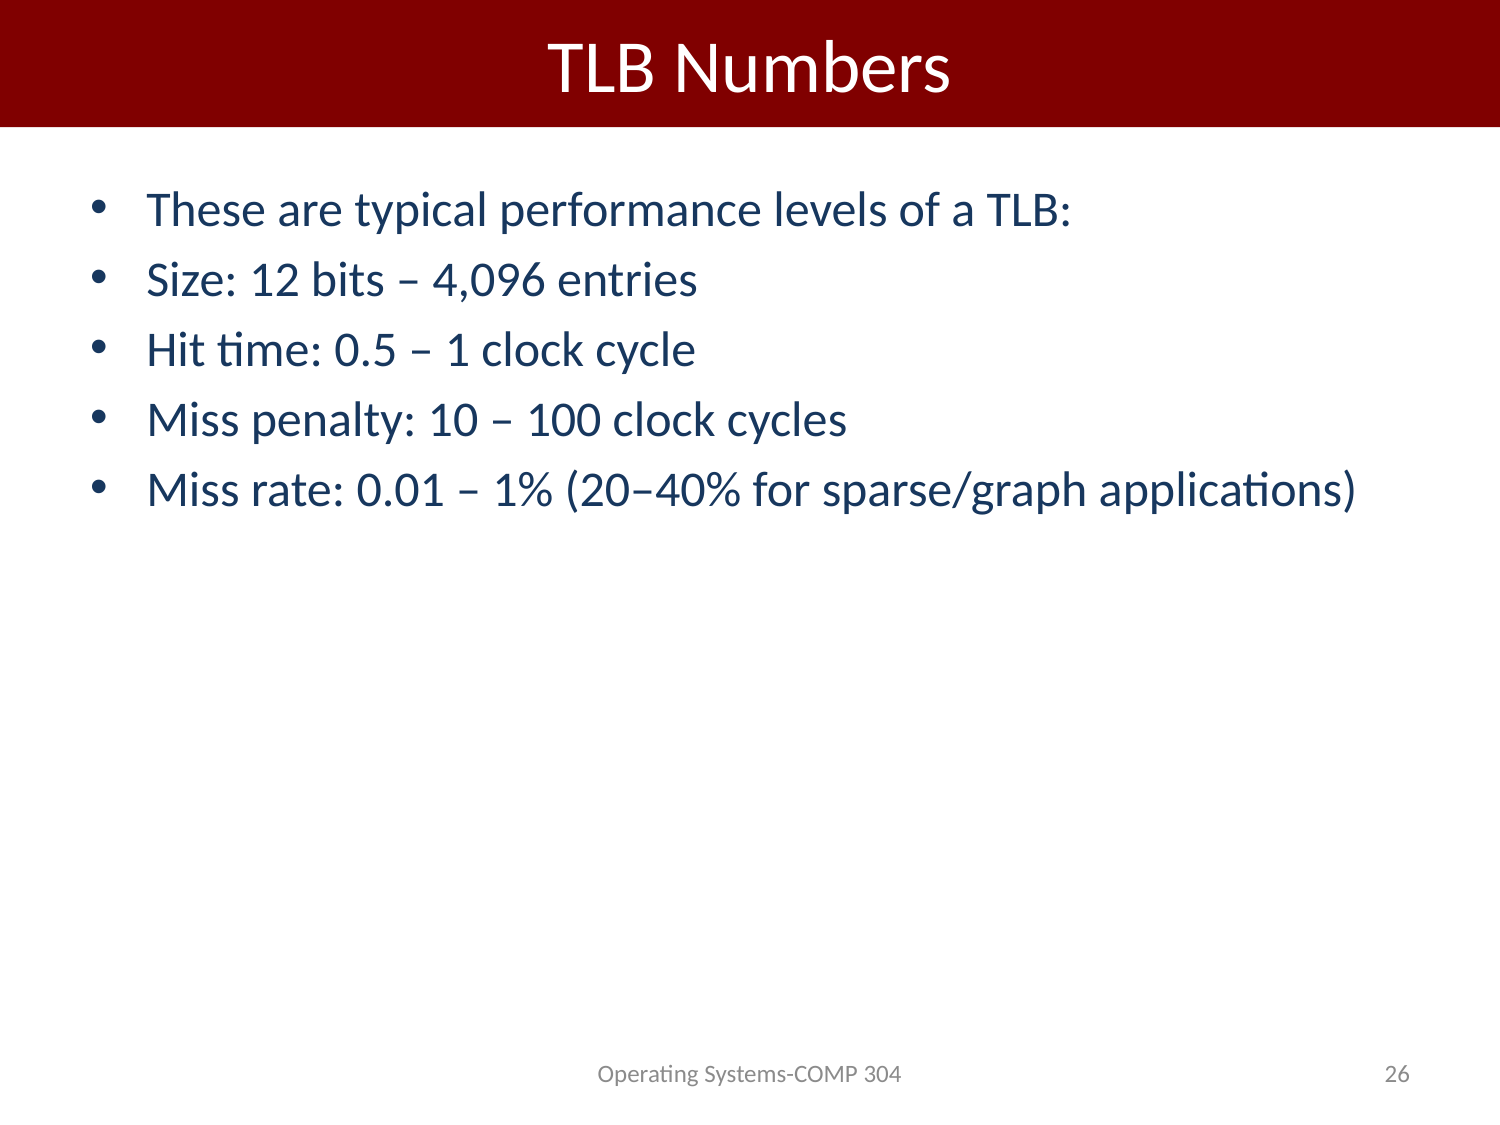

# TLB Numbers
These are typical performance levels of a TLB:
Size: 12 bits – 4,096 entries
Hit time: 0.5 – 1 clock cycle
Miss penalty: 10 – 100 clock cycles
Miss rate: 0.01 – 1% (20–40% for sparse/graph applications)

Operating Systems-COMP 304
26